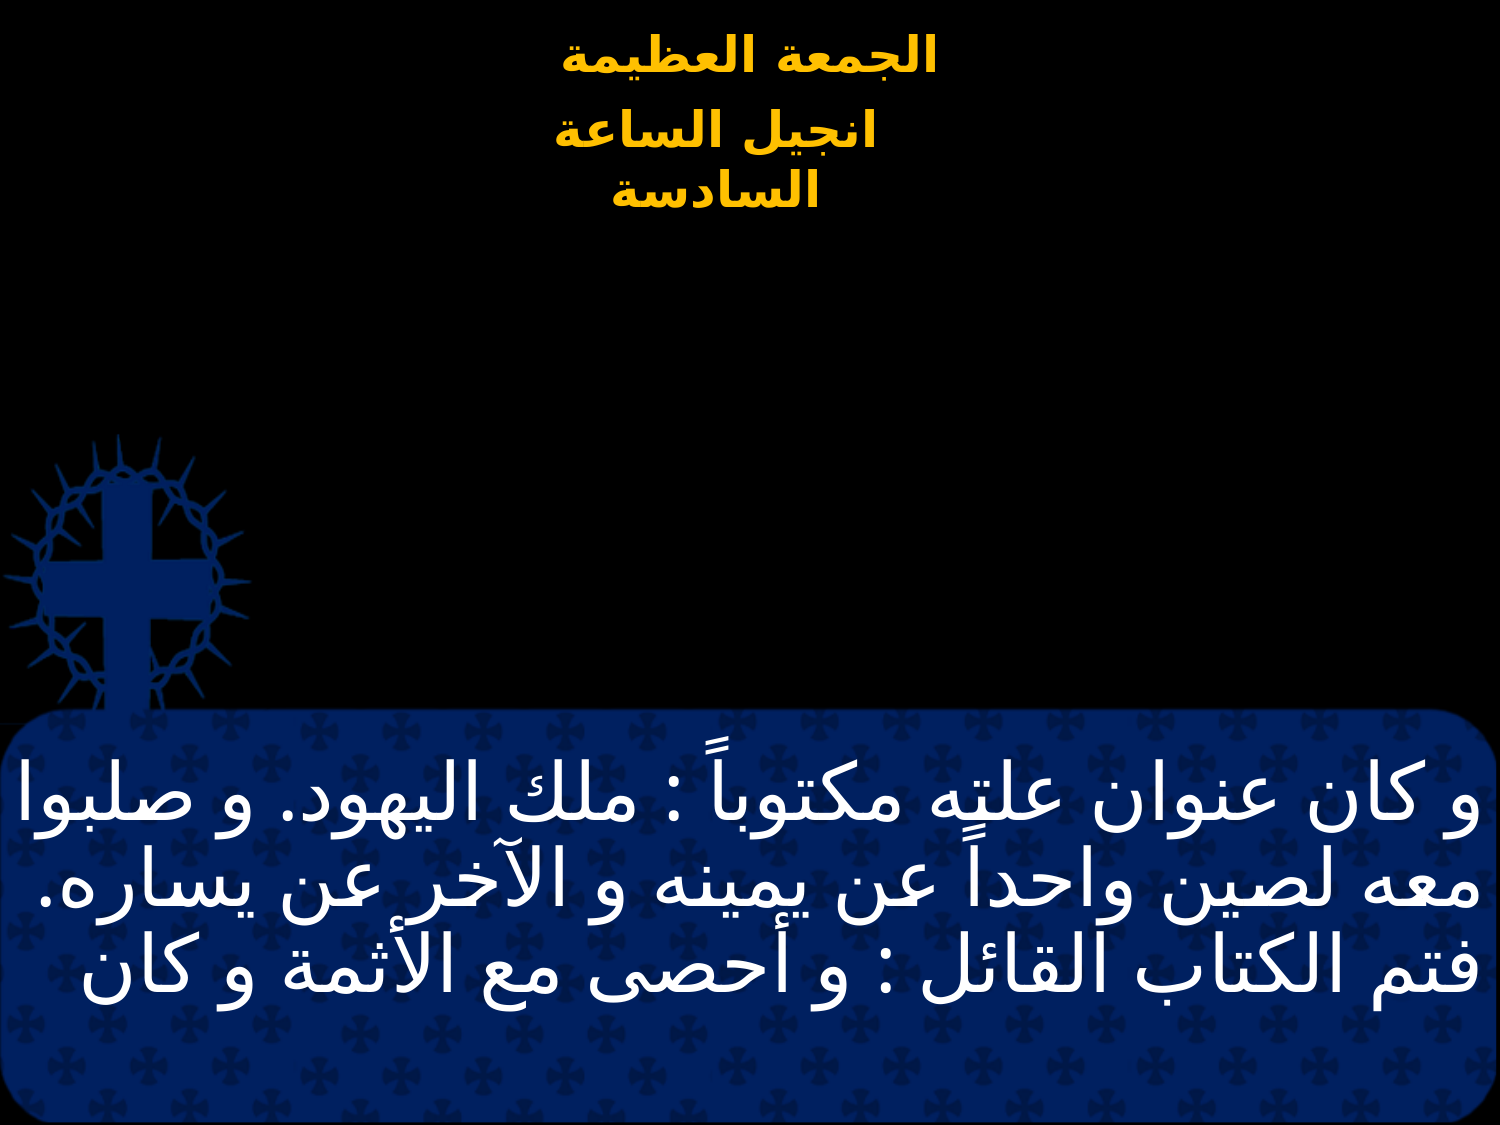

# و كان عنوان علته مكتوباً : ملك اليهود. و صلبوا معه لصين واحداً عن يمينه و الآخر عن يساره.  فتم الكتاب القائل : و أحصى مع الأثمة و كان